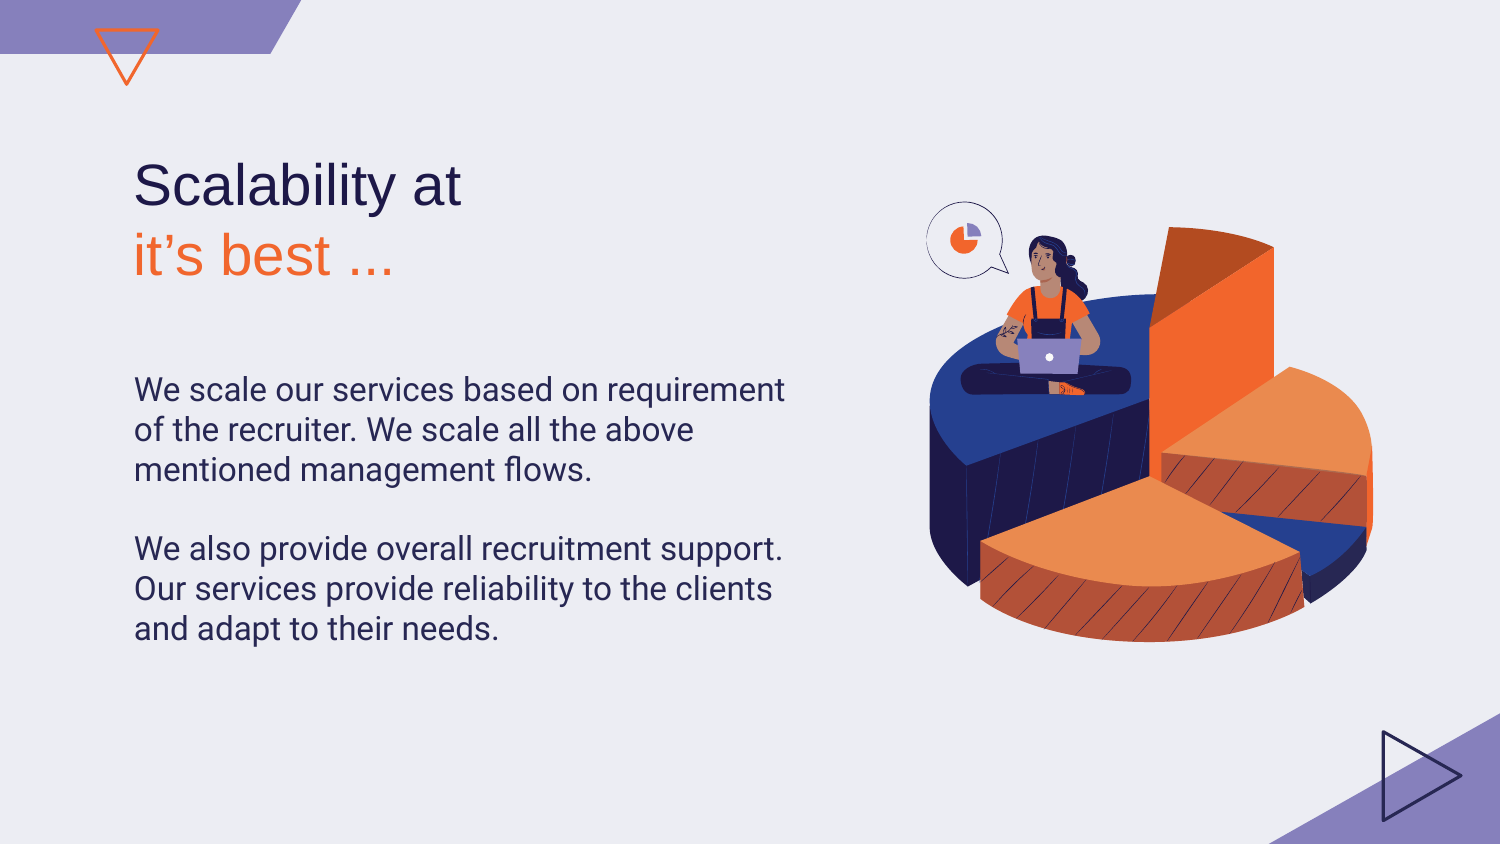

# Scalability at it’s best ...

We scale our services based on requirement of the recruiter. We scale all the above mentioned management flows.

We also provide overall recruitment support. Our services provide reliability to the clients and adapt to their needs.